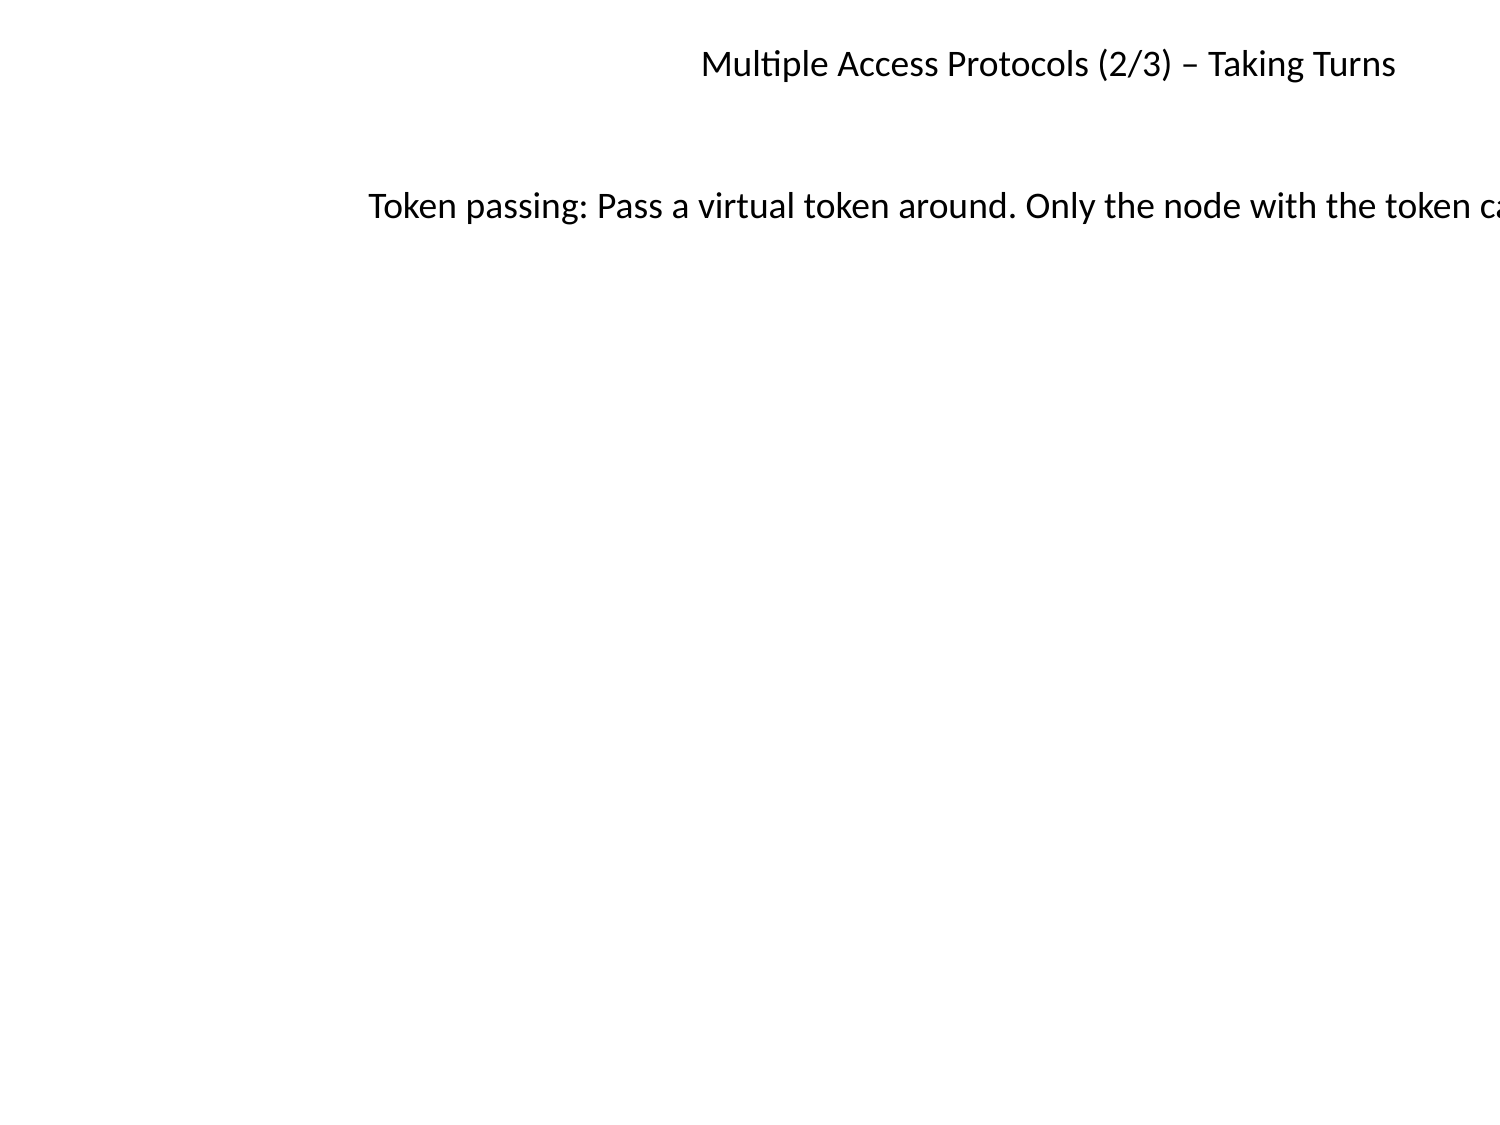

Multiple Access Protocols (2/3) – Taking Turns
Token passing: Pass a virtual token around. Only the node with the token can speak